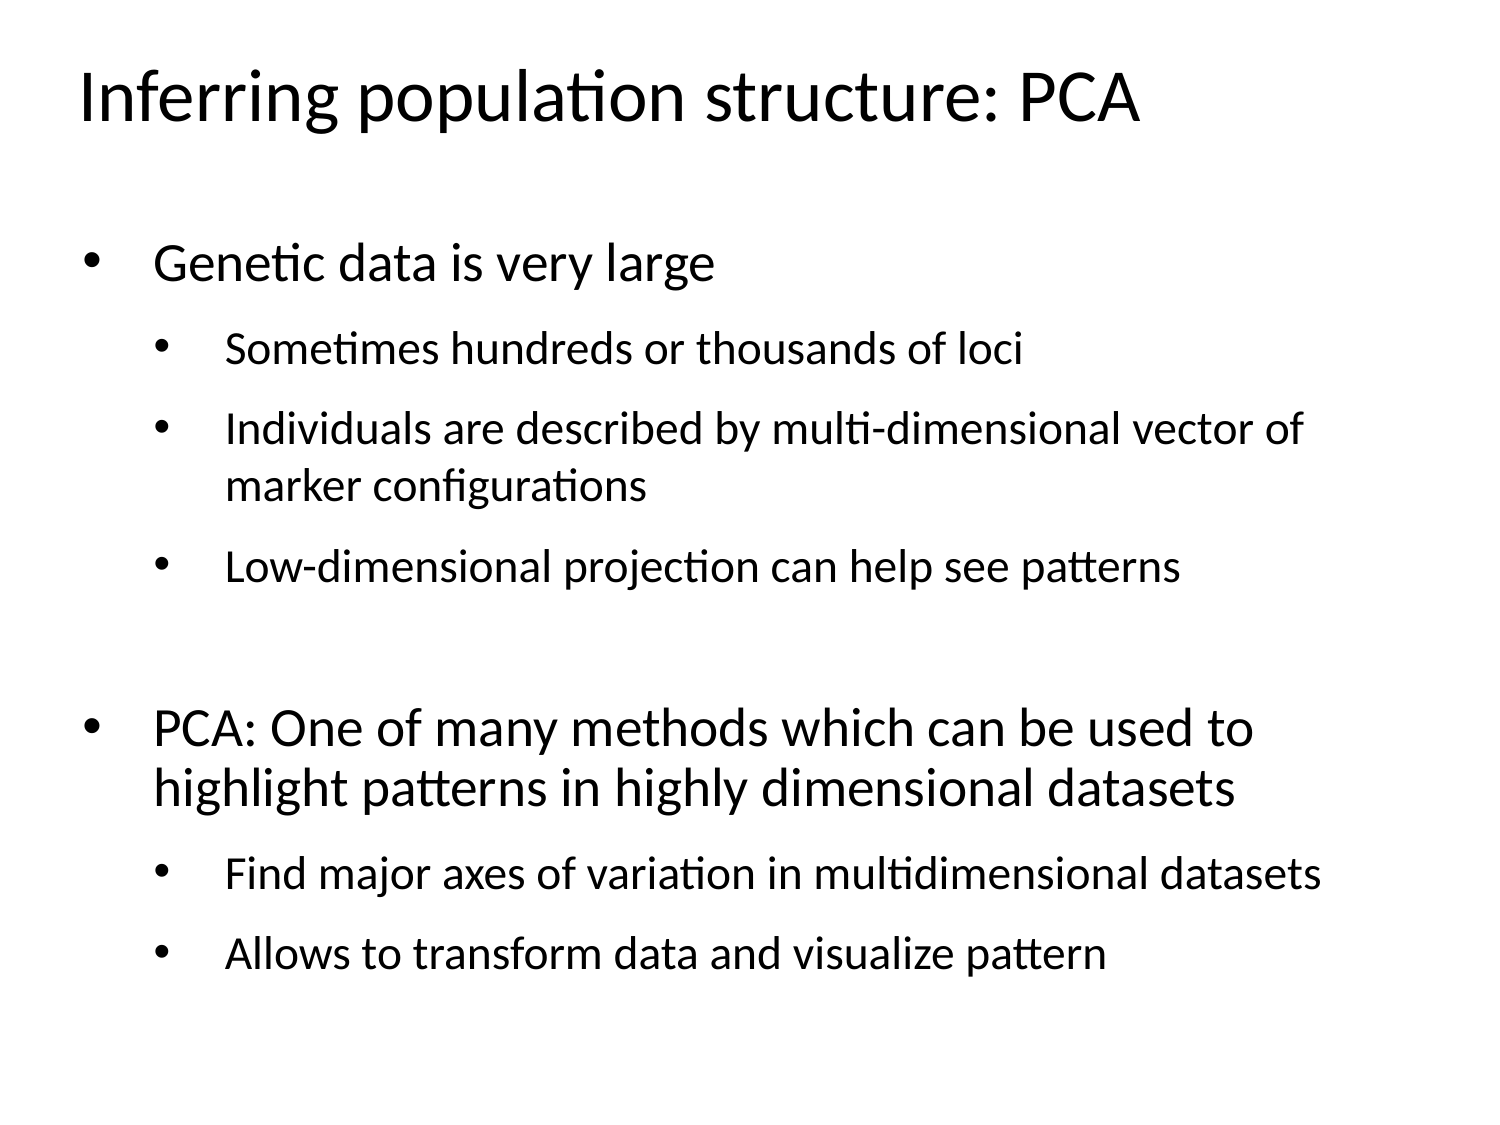

# Inferring population structure: PCA
Genetic data is very large
Sometimes hundreds or thousands of loci
Individuals are described by multi-dimensional vector of marker configurations
Low-dimensional projection can help see patterns

PCA: One of many methods which can be used to highlight patterns in highly dimensional datasets
Find major axes of variation in multidimensional datasets
Allows to transform data and visualize pattern